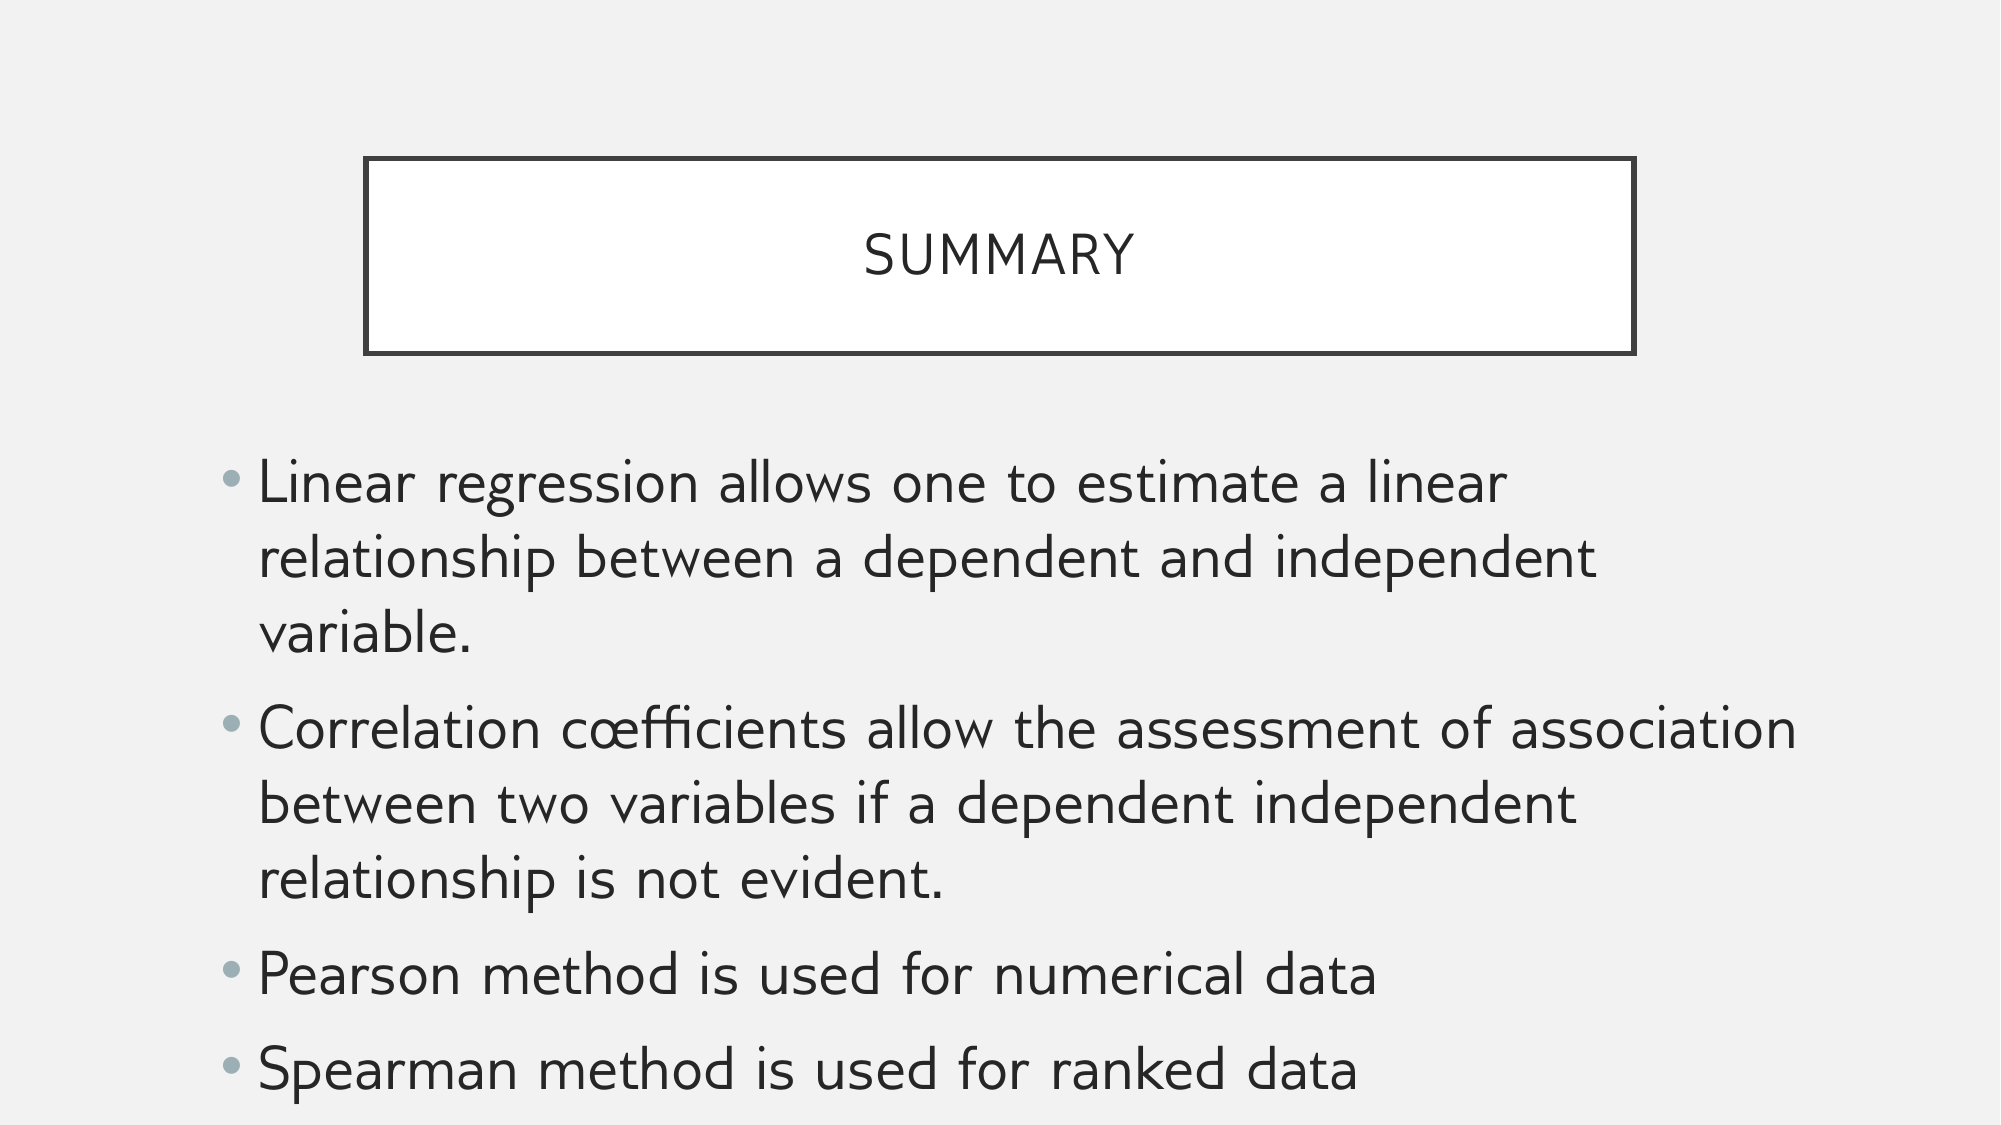

# Summary
Linear regression allows one to estimate a linear relationship between a dependent and independent variable.
Correlation coefficients allow the assessment of association between two variables if a dependent independent relationship is not evident.
Pearson method is used for numerical data
Spearman method is used for ranked data